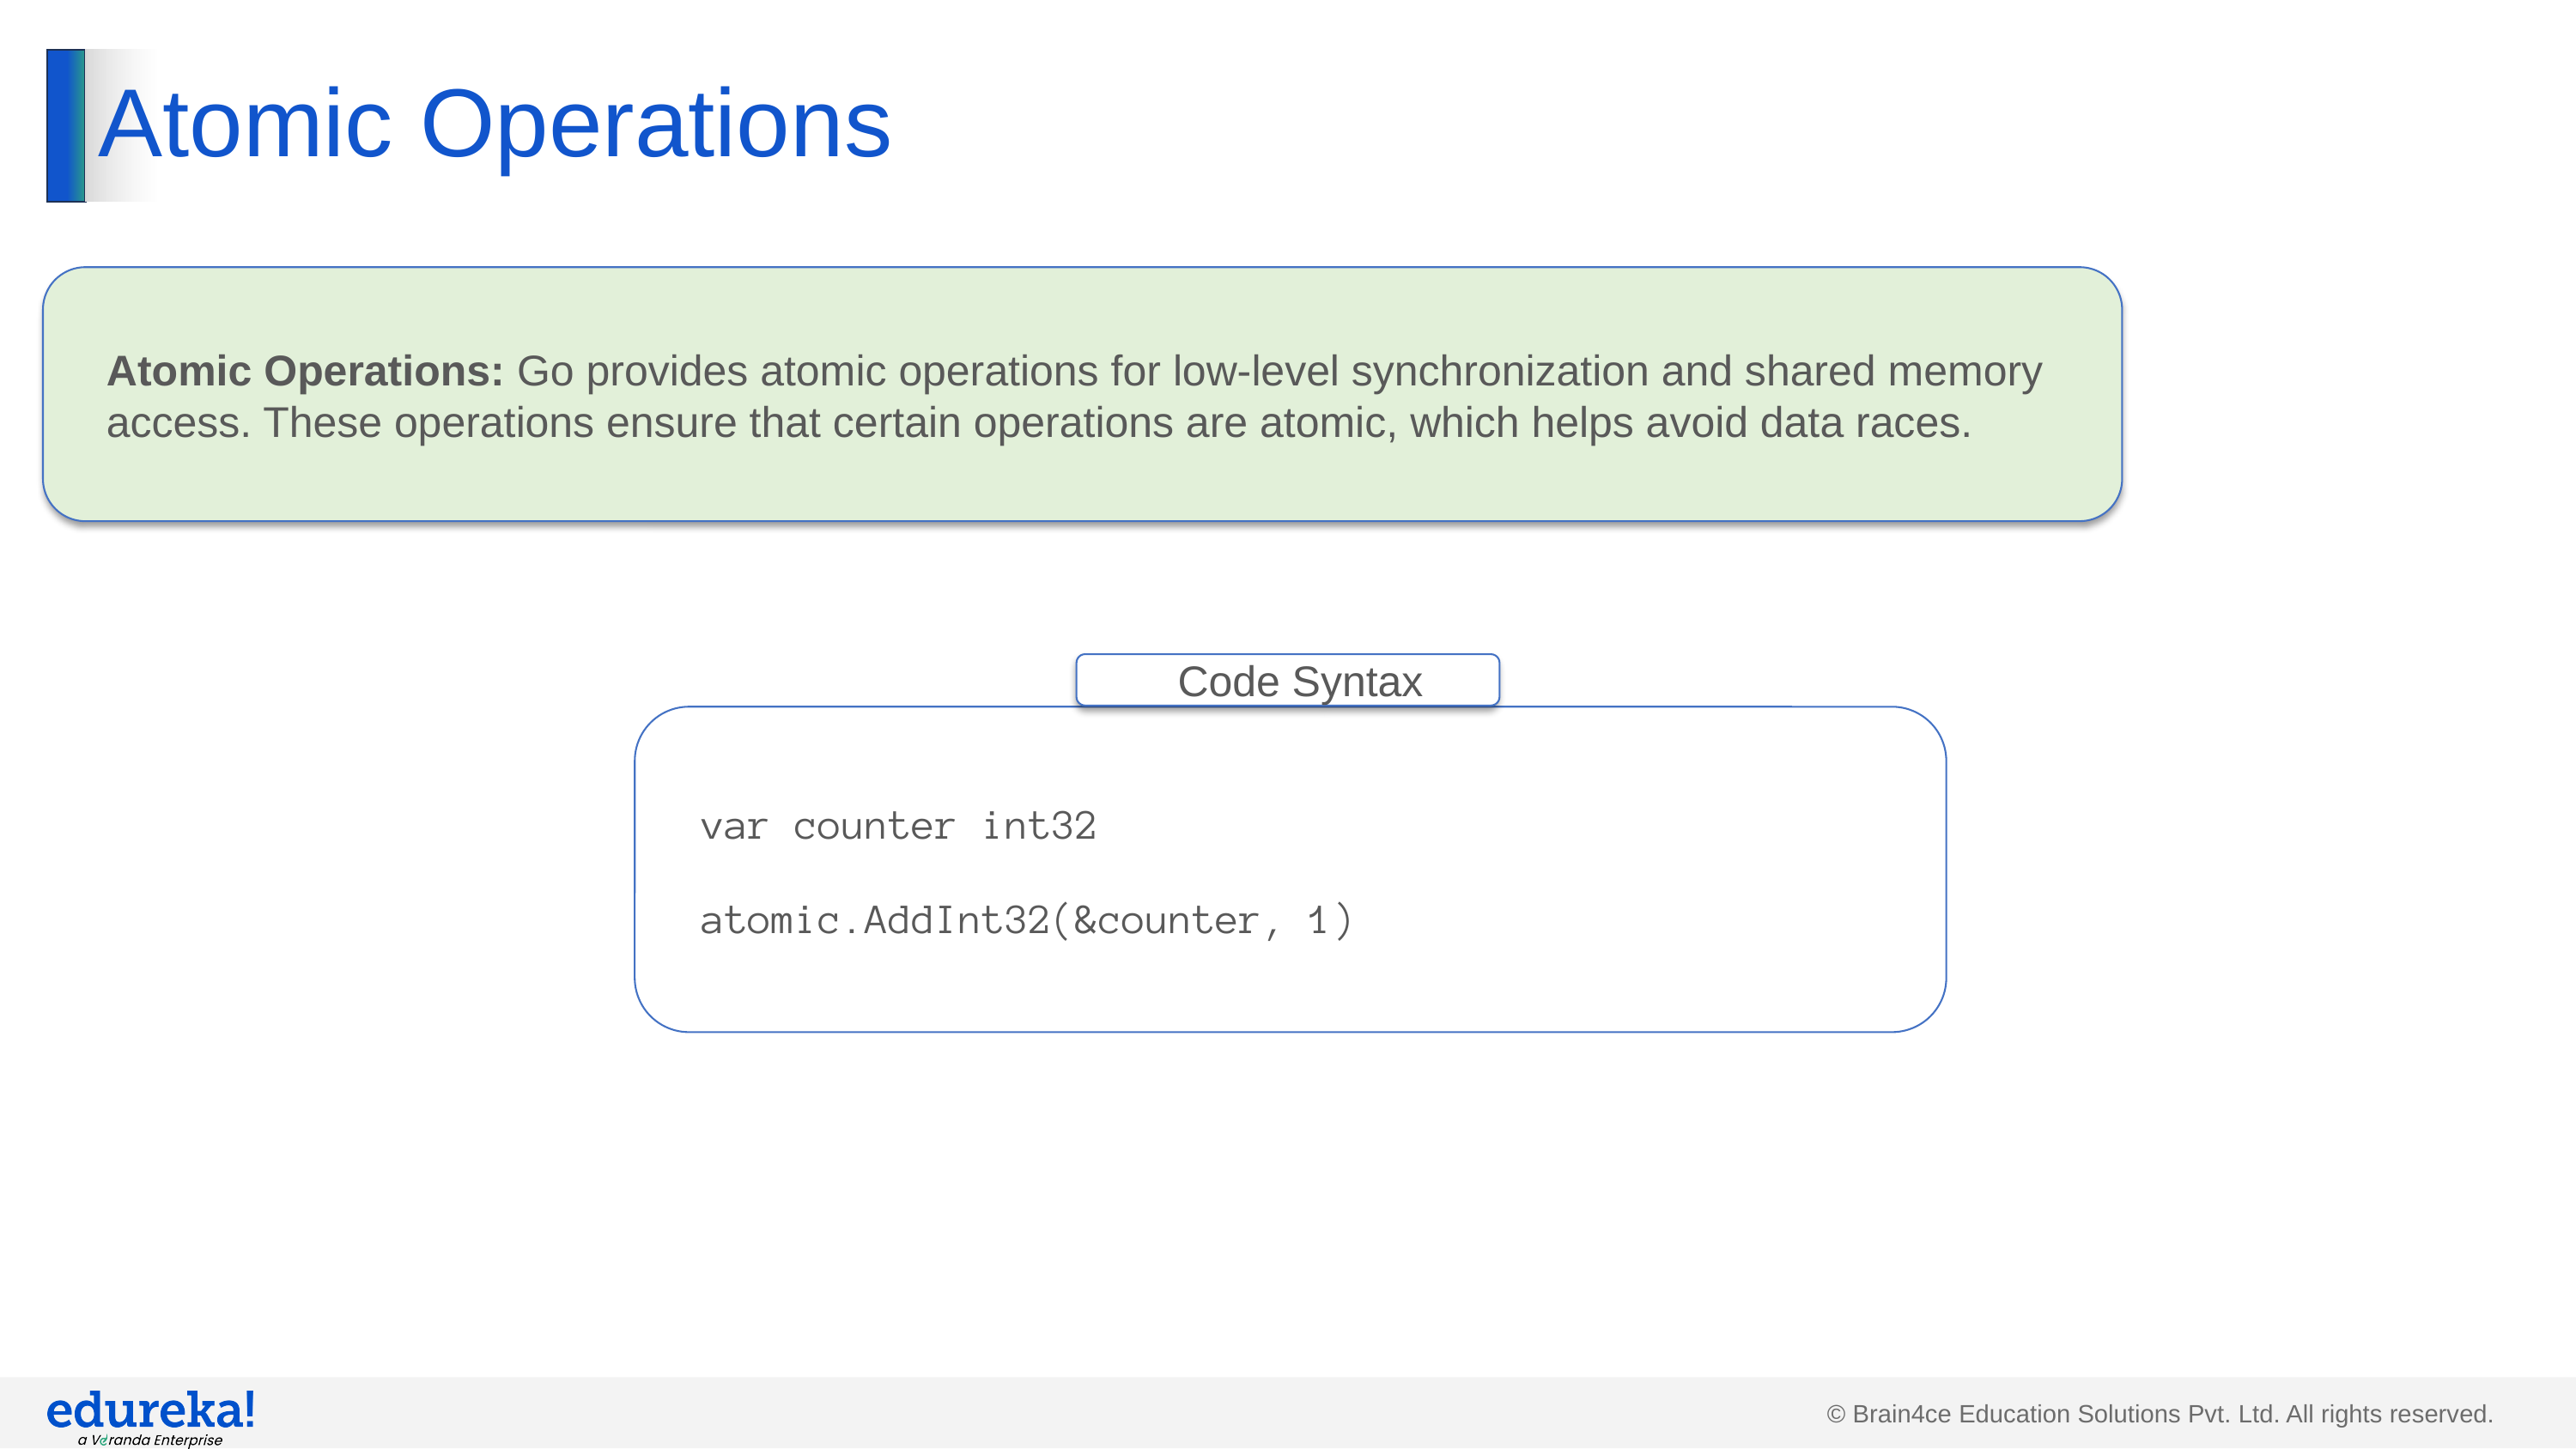

# Atomic Operations
Atomic Operations: Go provides atomic operations for low-level synchronization and shared memory access. These operations ensure that certain operations are atomic, which helps avoid data races.
Code Syntax
var counter int32
atomic.AddInt32(&counter, 1)